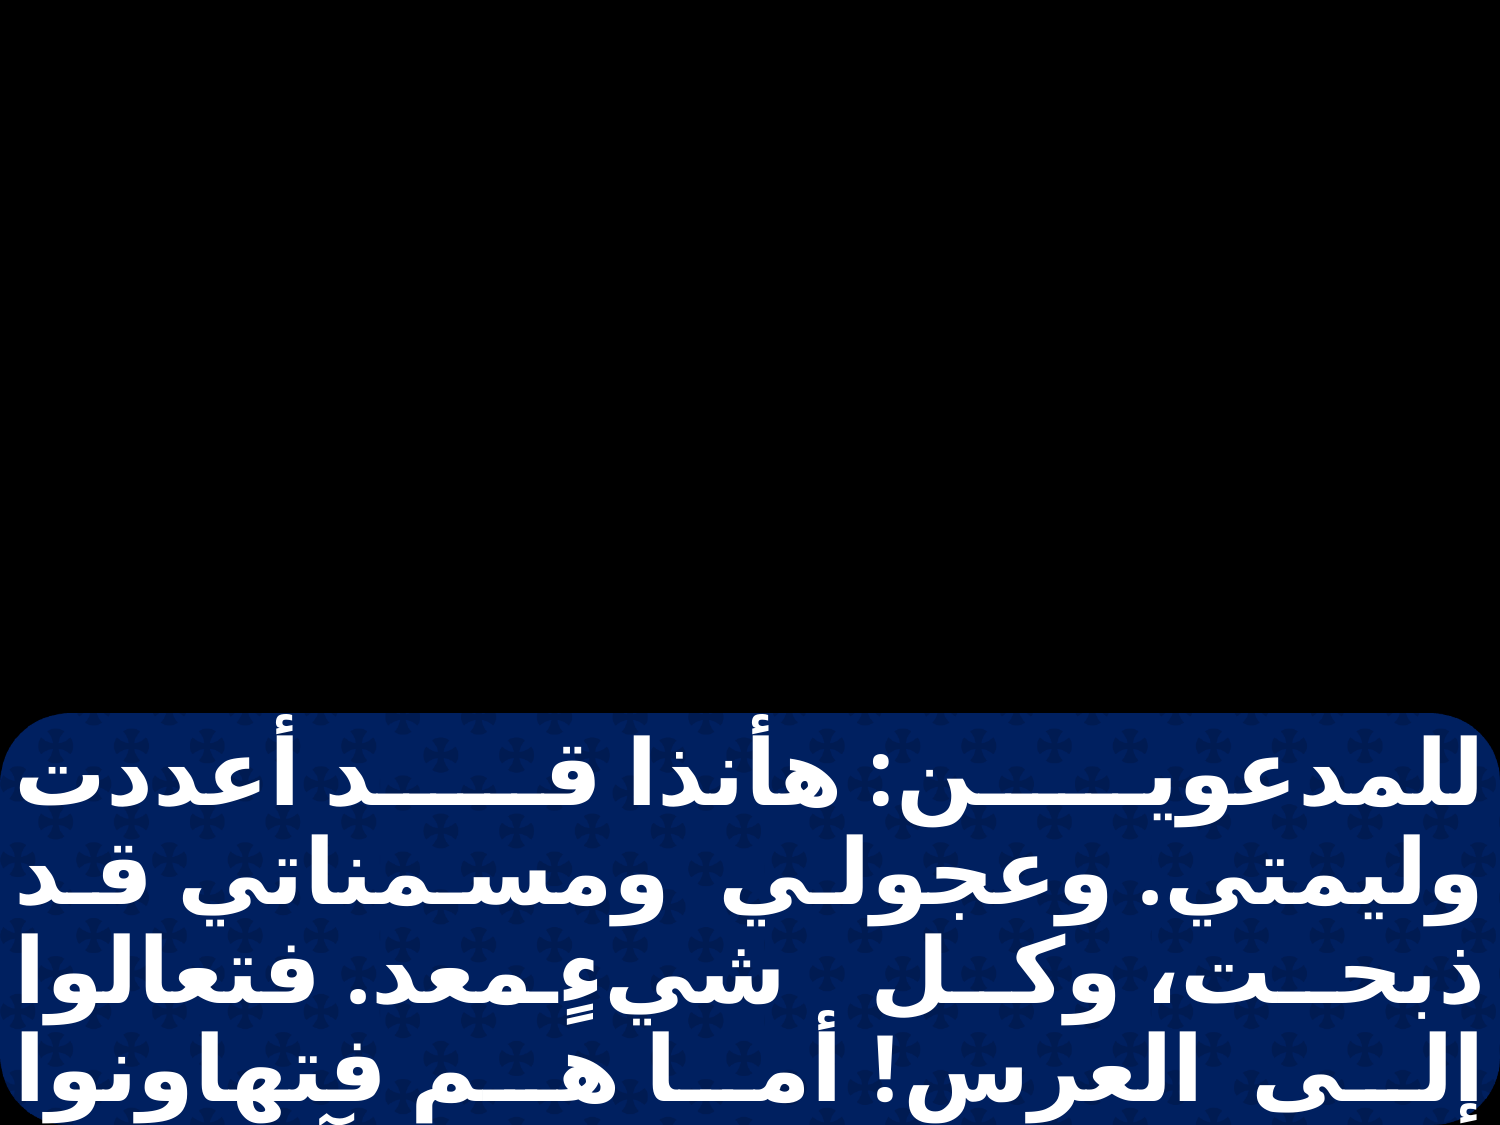

للمدعوين: هأنذا قد أعددت وليمتي. وعجولي  ومسمناتي قد ذبحت، وكل شيءٍ معد. فتعالوا إلى  العرس! أما هم فتهاونوا ومضوا، واحد إلى حقله،  وآخر إلى تجارته، والباقون أمسكوا عبيده